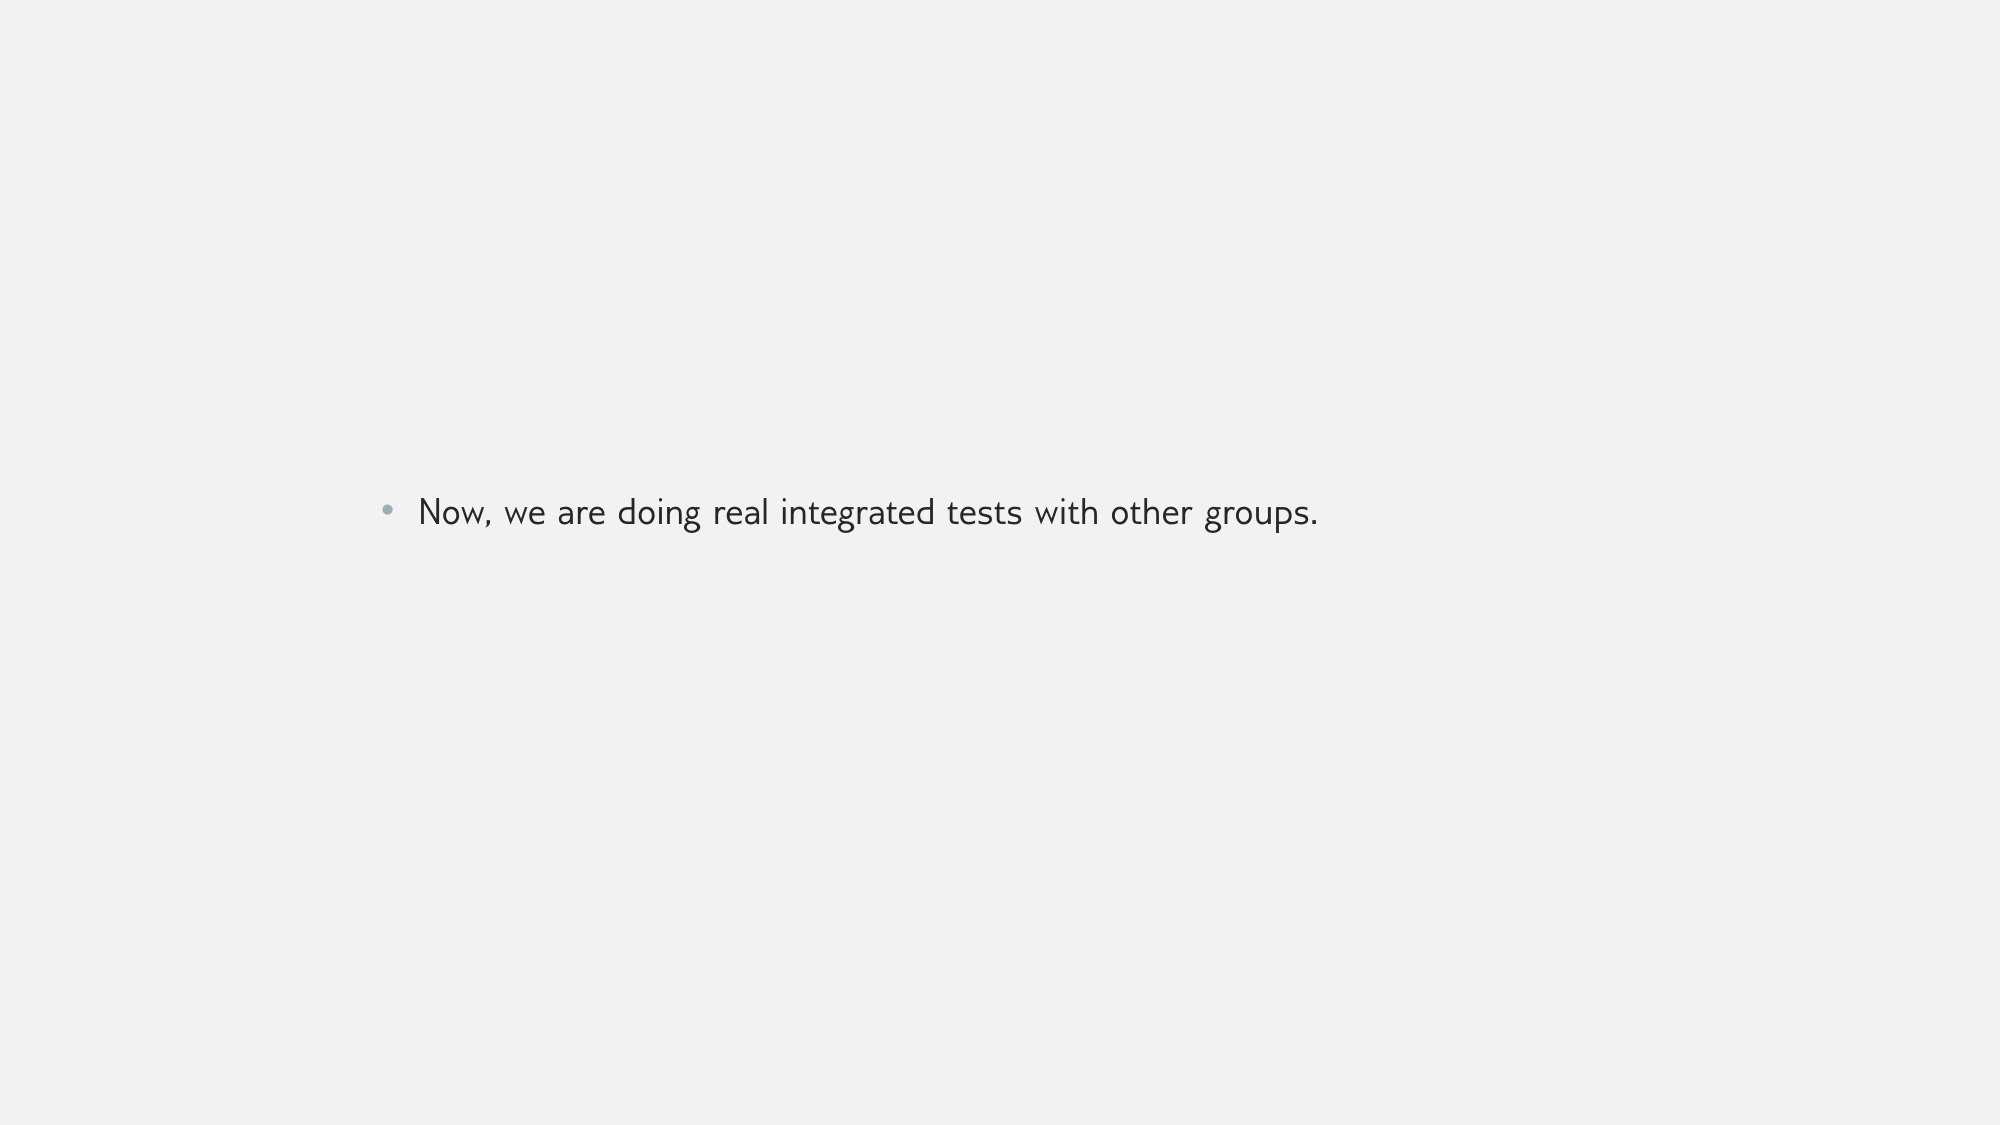

Now, we are doing real integrated tests with other groups.